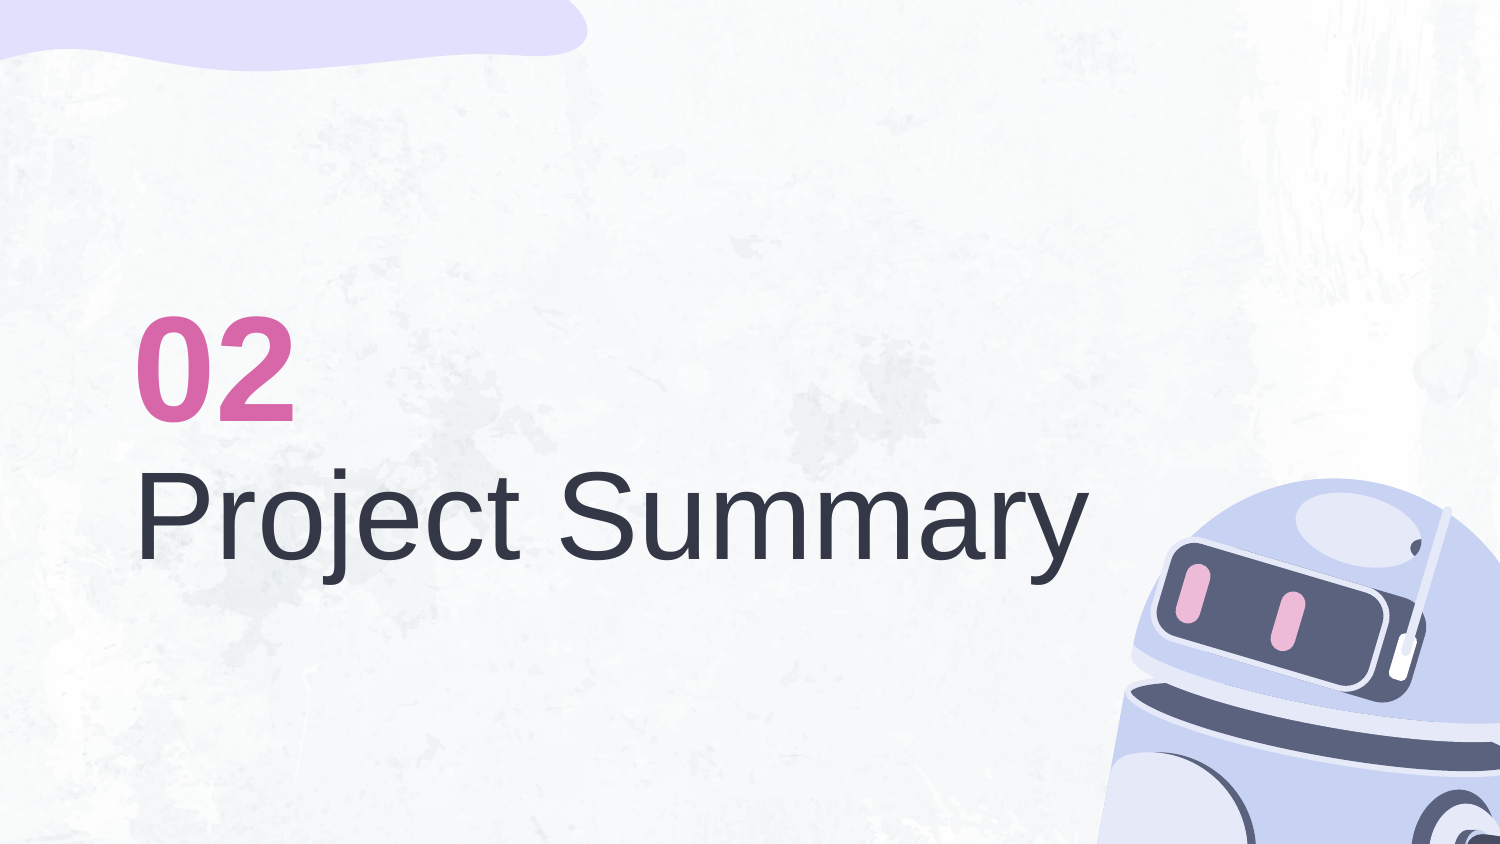

01

Introduction

The Project Focuses On
02
GOAL
Build smarter systems that recognize and understand pedestrians using images and videos.

# Project Summary